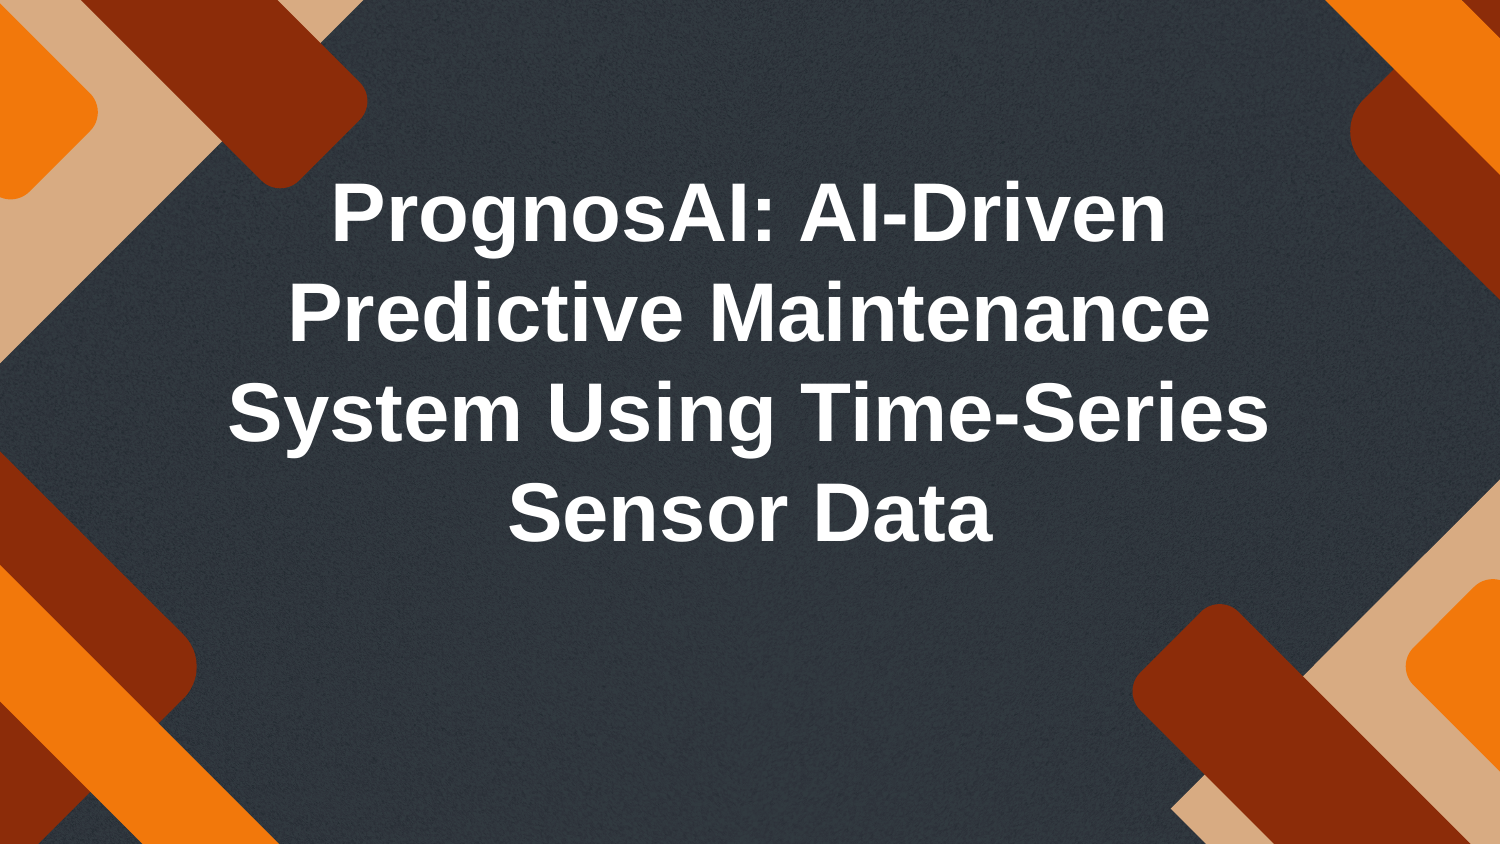

# PrognosAI: AI-Driven Predictive Maintenance System Using Time-Series Sensor Data